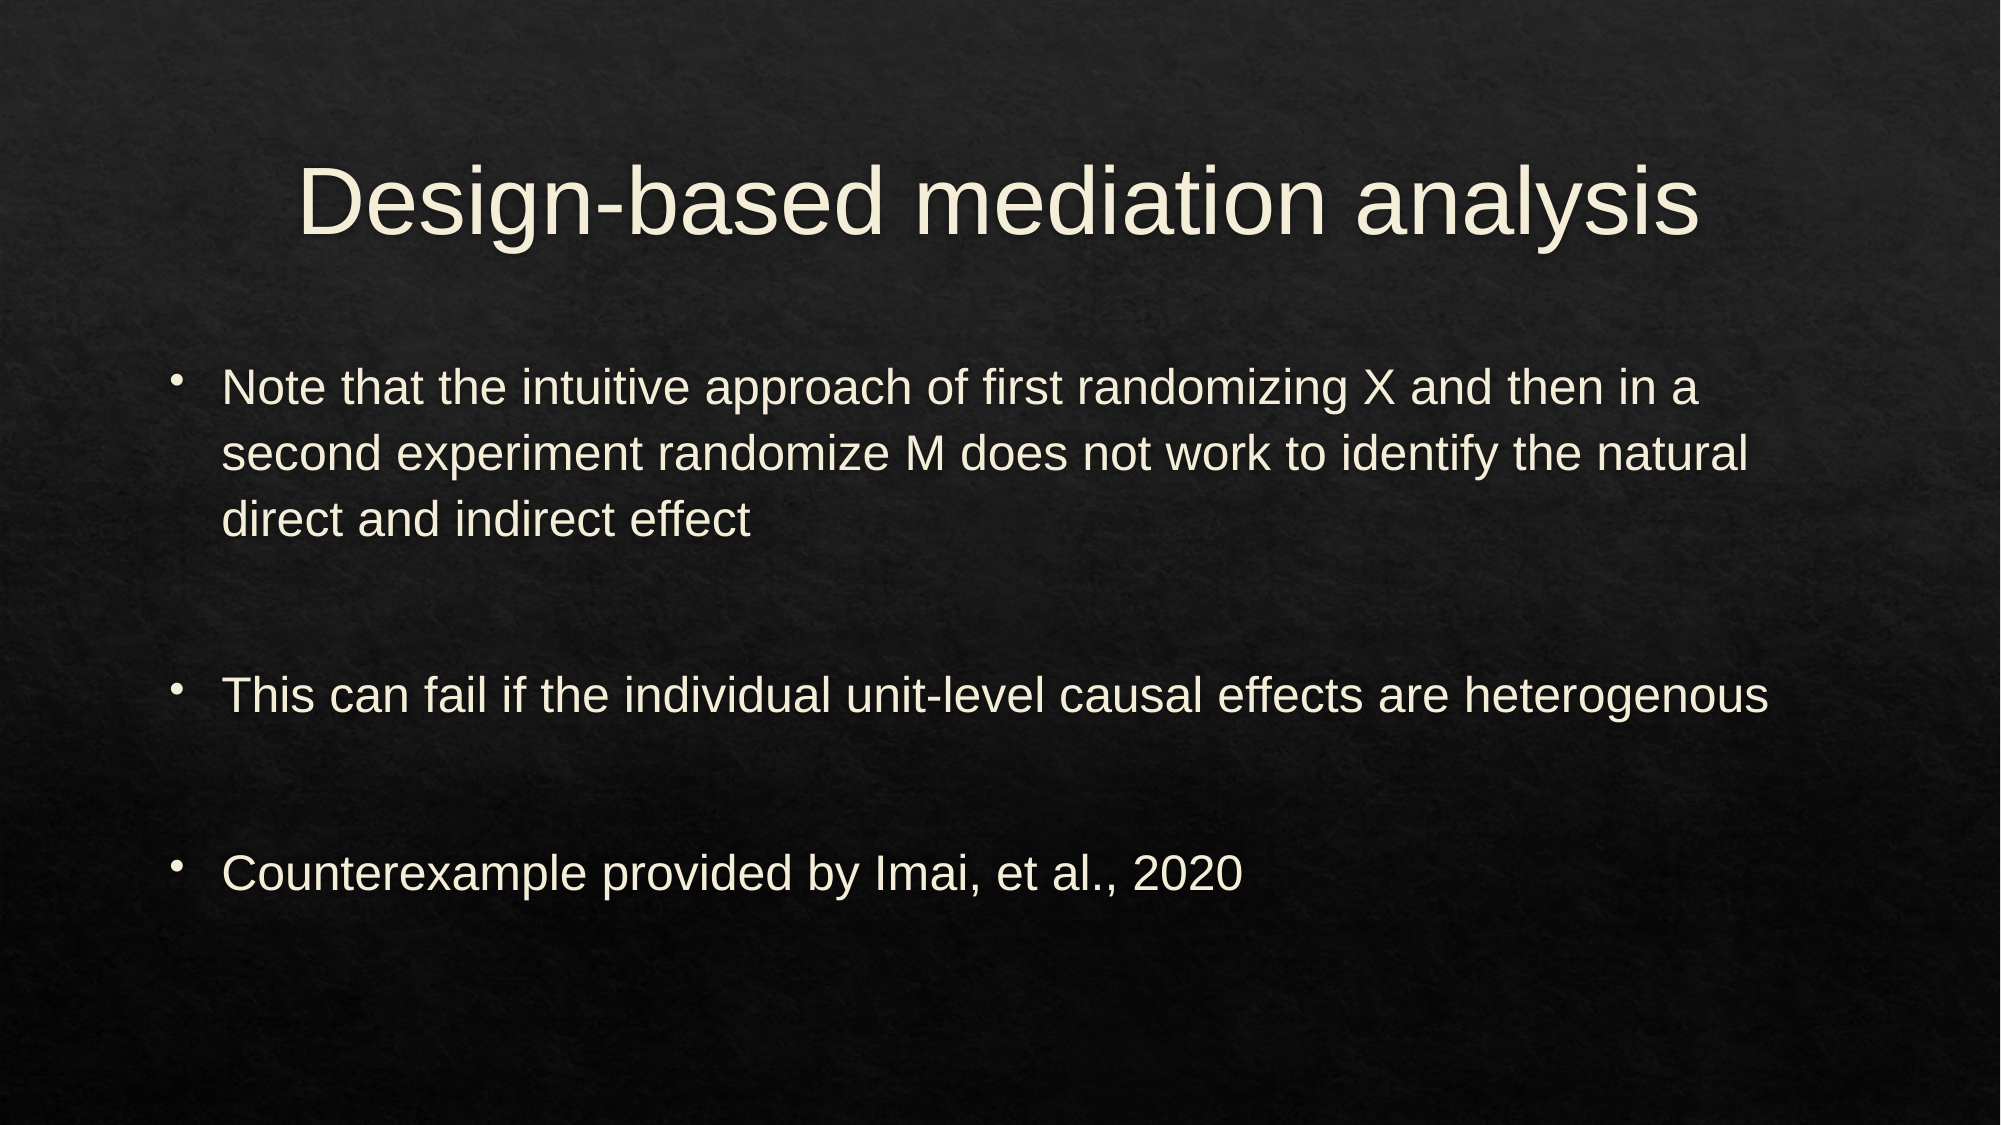

# Design-based mediation analysis
Note that the intuitive approach of first randomizing X and then in a second experiment randomize M does not work to identify the natural direct and indirect effect

This can fail if the individual unit-level causal effects are heterogenous

Counterexample provided by Imai, et al., 2020